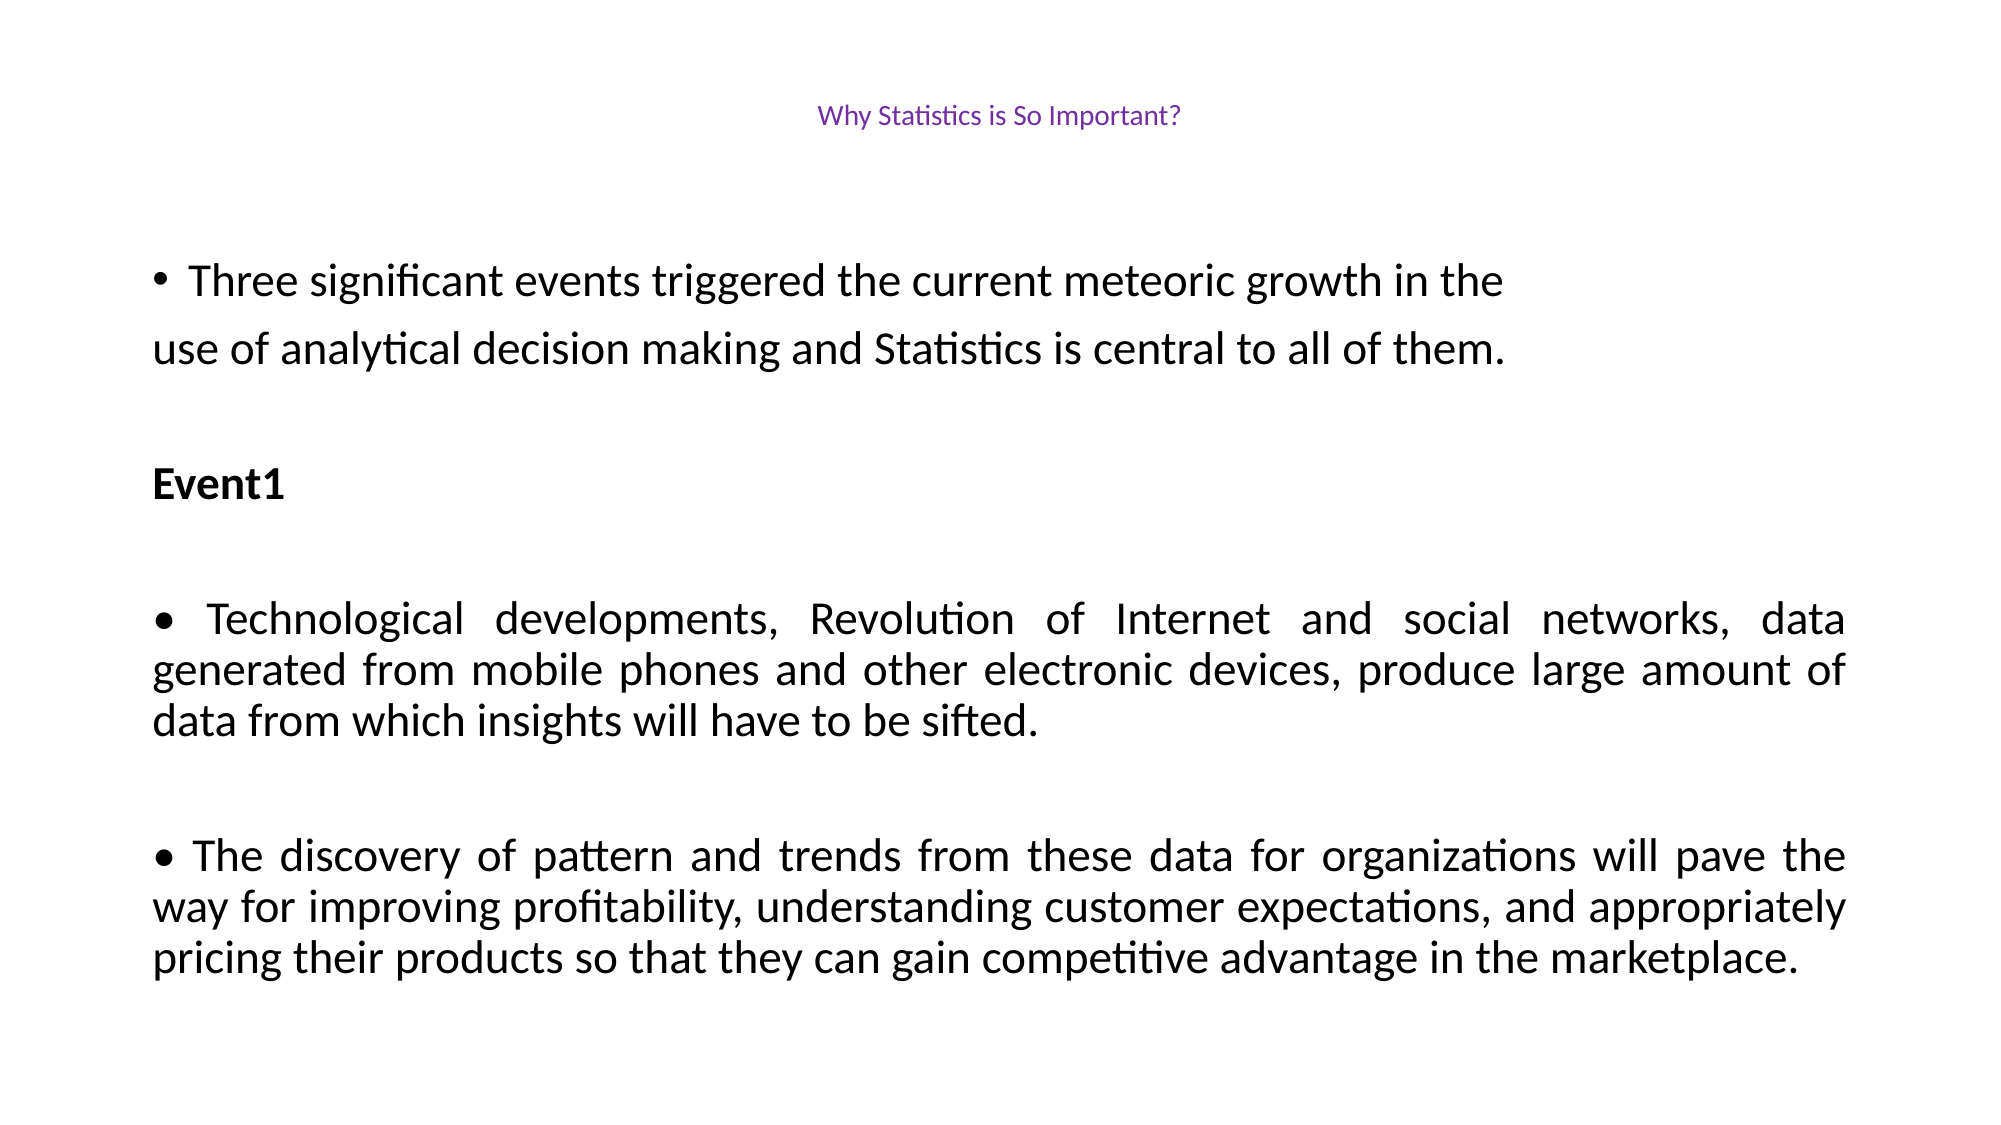

# Why Statistics is So Important?

Three significant events triggered the current meteoric growth in the
use of analytical decision making and Statistics is central to all of them.

Event1

• Technological developments, Revolution of Internet and social networks, data generated from mobile phones and other electronic devices, produce large amount of data from which insights will have to be sifted.

• The discovery of pattern and trends from these data for organizations will pave the way for improving profitability, understanding customer expectations, and appropriately pricing their products so that they can gain competitive advantage in the marketplace.